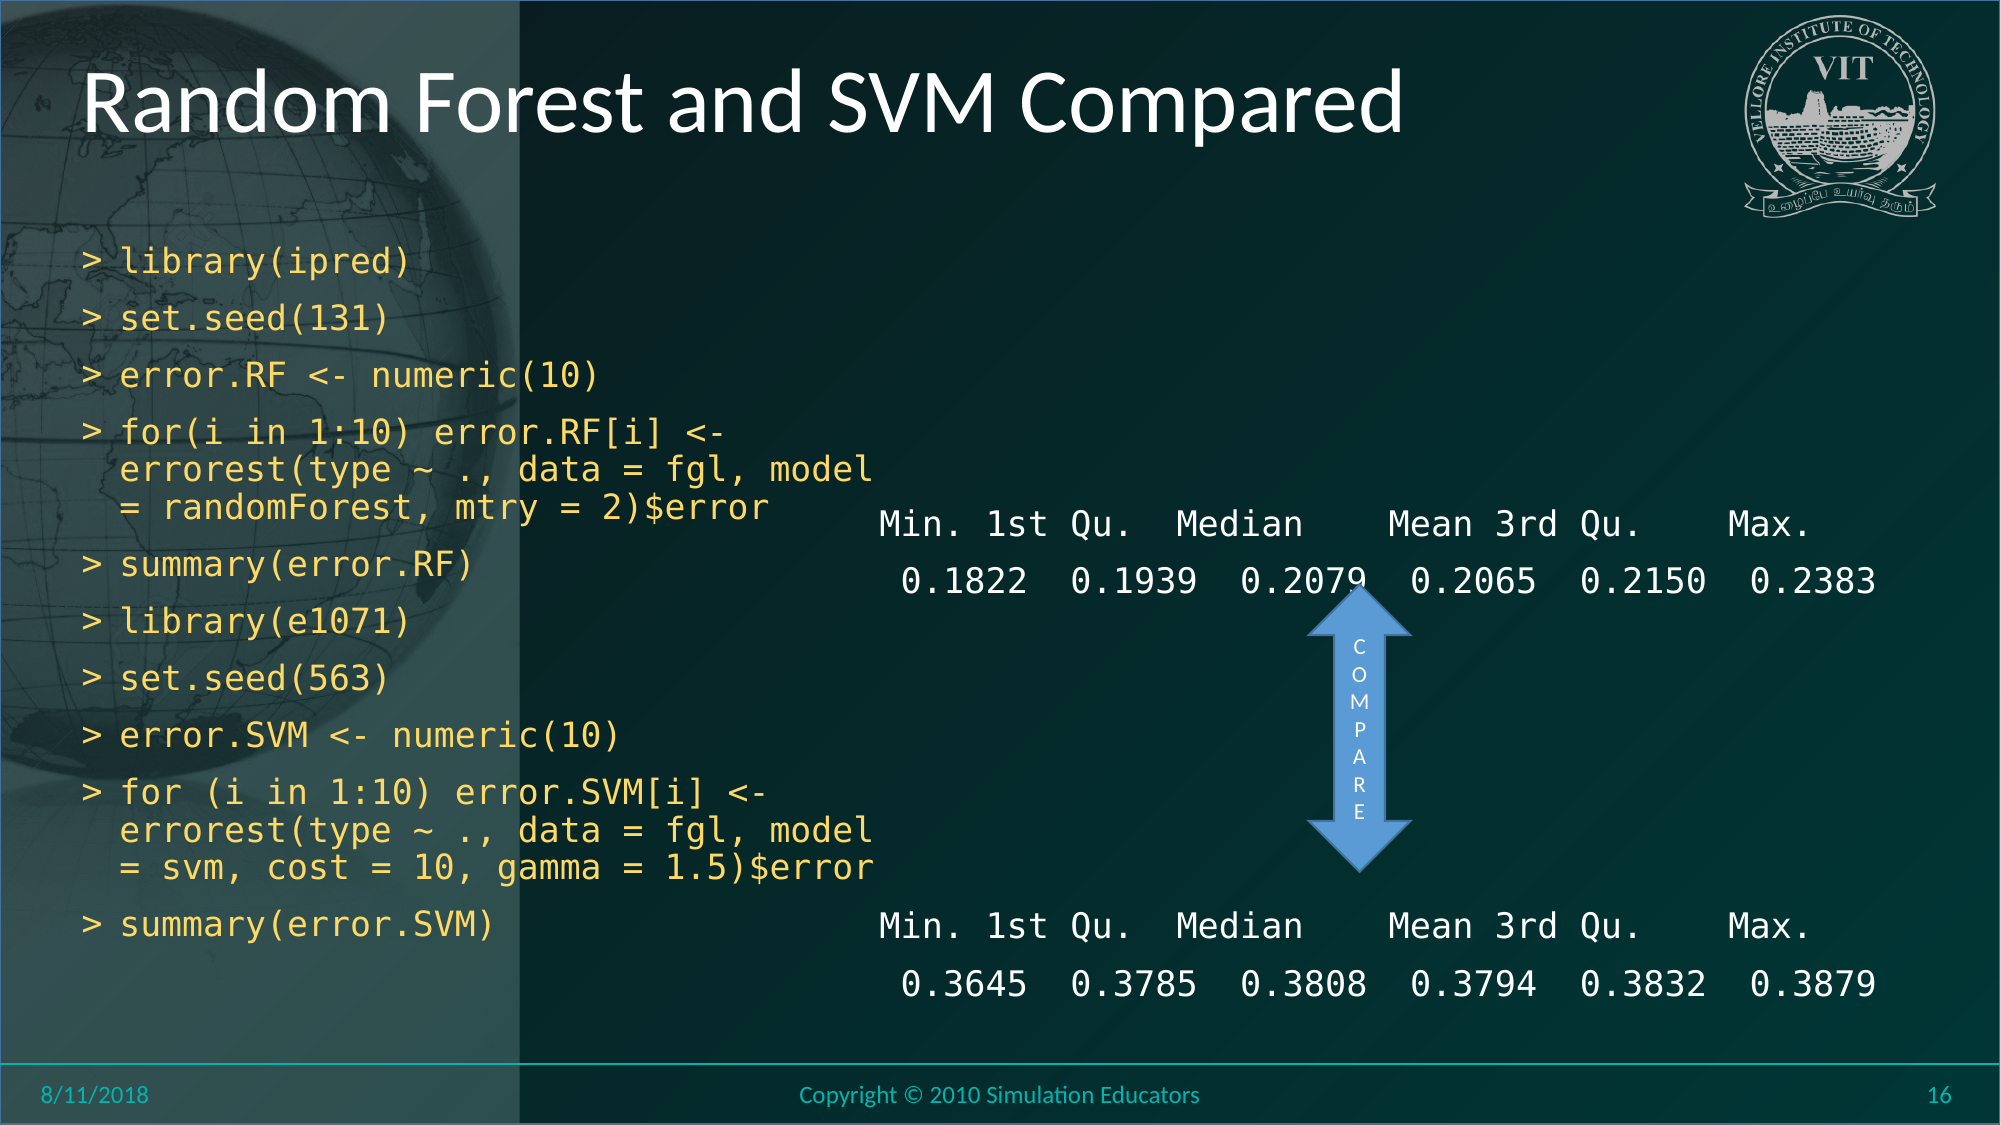

# Random Forest and SVM Compared
library(ipred)
set.seed(131)
error.RF <- numeric(10)
for(i in 1:10) error.RF[i] <- errorest(type ~ ., data = fgl, model = randomForest, mtry = 2)$error
summary(error.RF)
library(e1071)
set.seed(563)
error.SVM <- numeric(10)
for (i in 1:10) error.SVM[i] <- errorest(type ~ ., data = fgl, model = svm, cost = 10, gamma = 1.5)$error
summary(error.SVM)

Min. 1st Qu.  Median    Mean 3rd Qu.    Max.
 0.1822  0.1939  0.2079  0.2065  0.2150  0.2383

Min. 1st Qu.  Median    Mean 3rd Qu.    Max.
 0.3645  0.3785  0.3808  0.3794  0.3832  0.3879
COMPARE
8/11/2018
Copyright © 2010 Simulation Educators
16